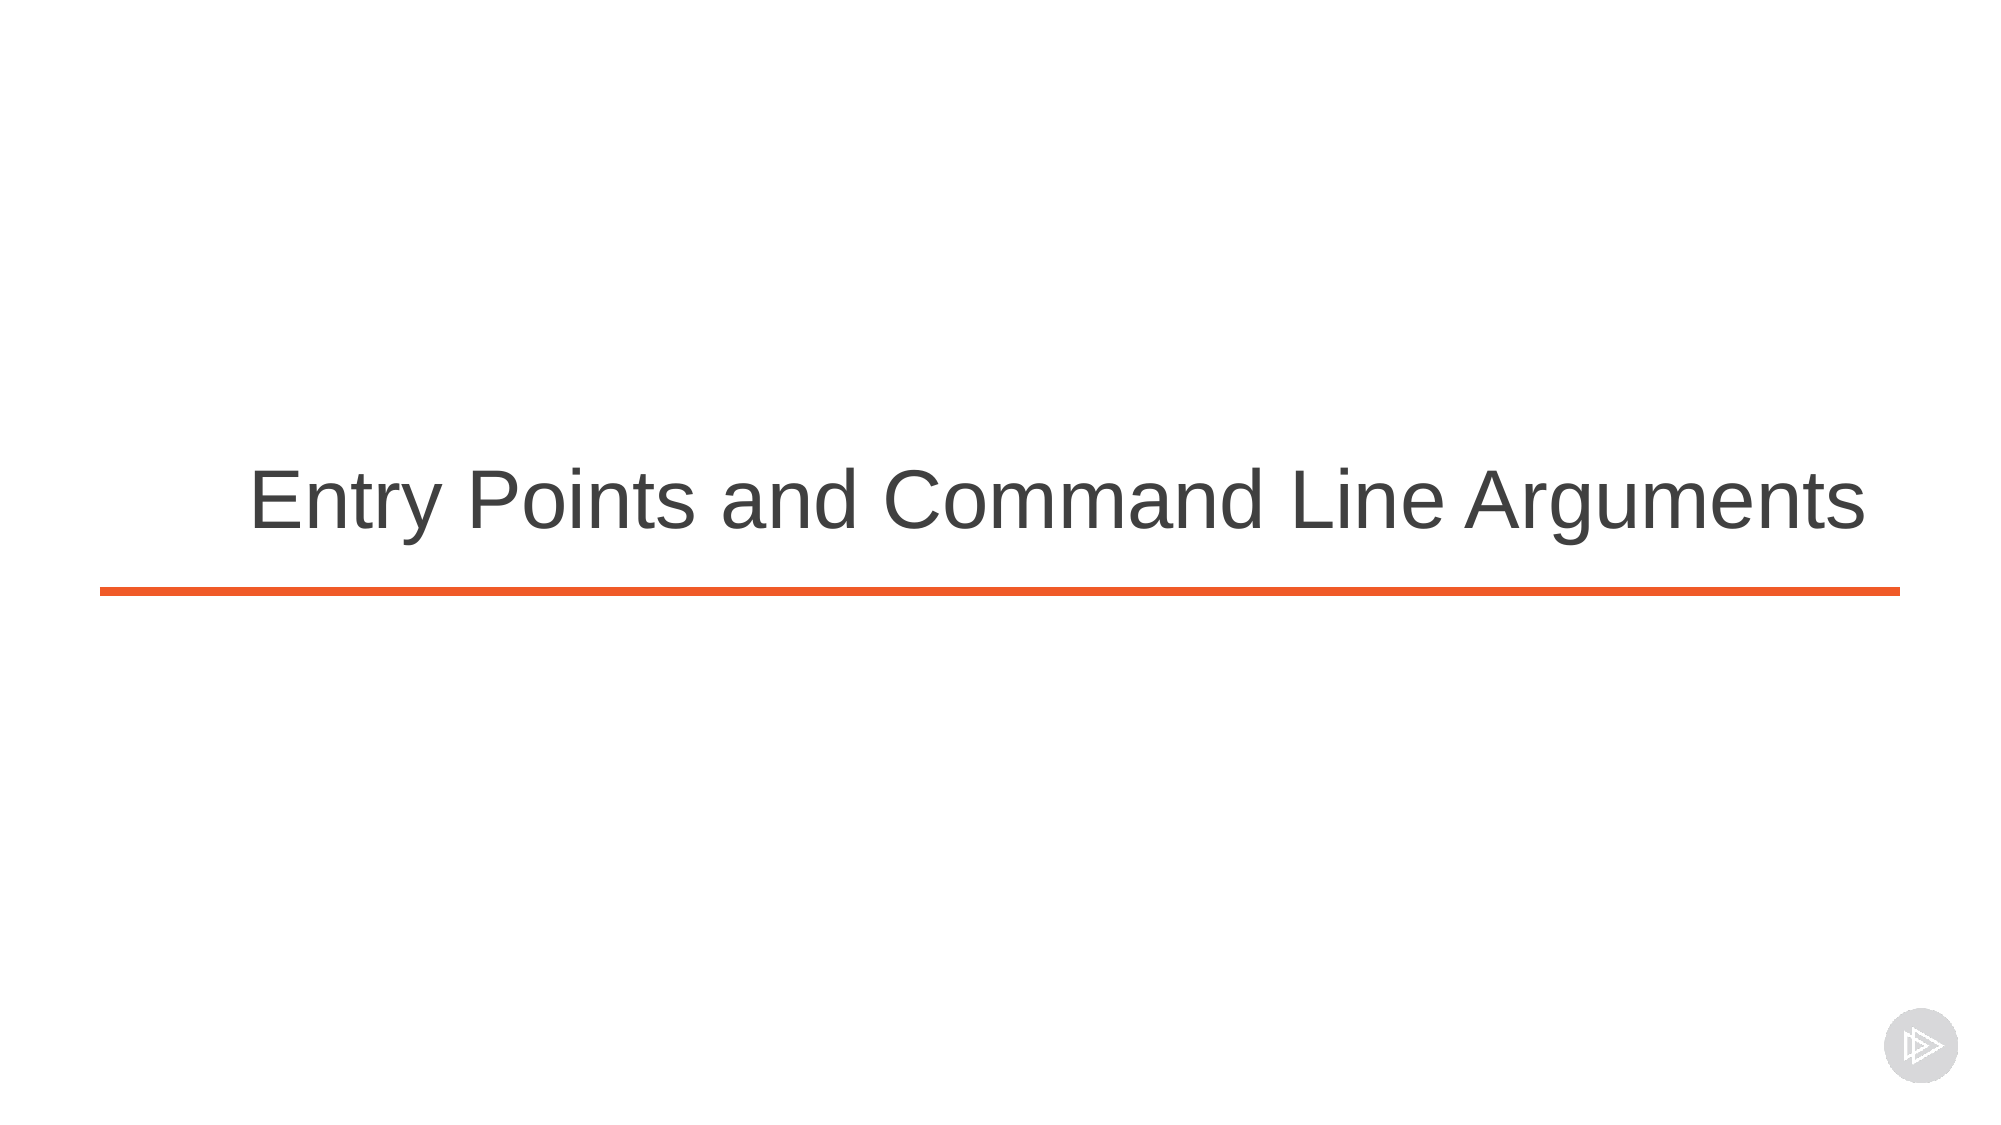

# Entry Points and Command Line Arguments